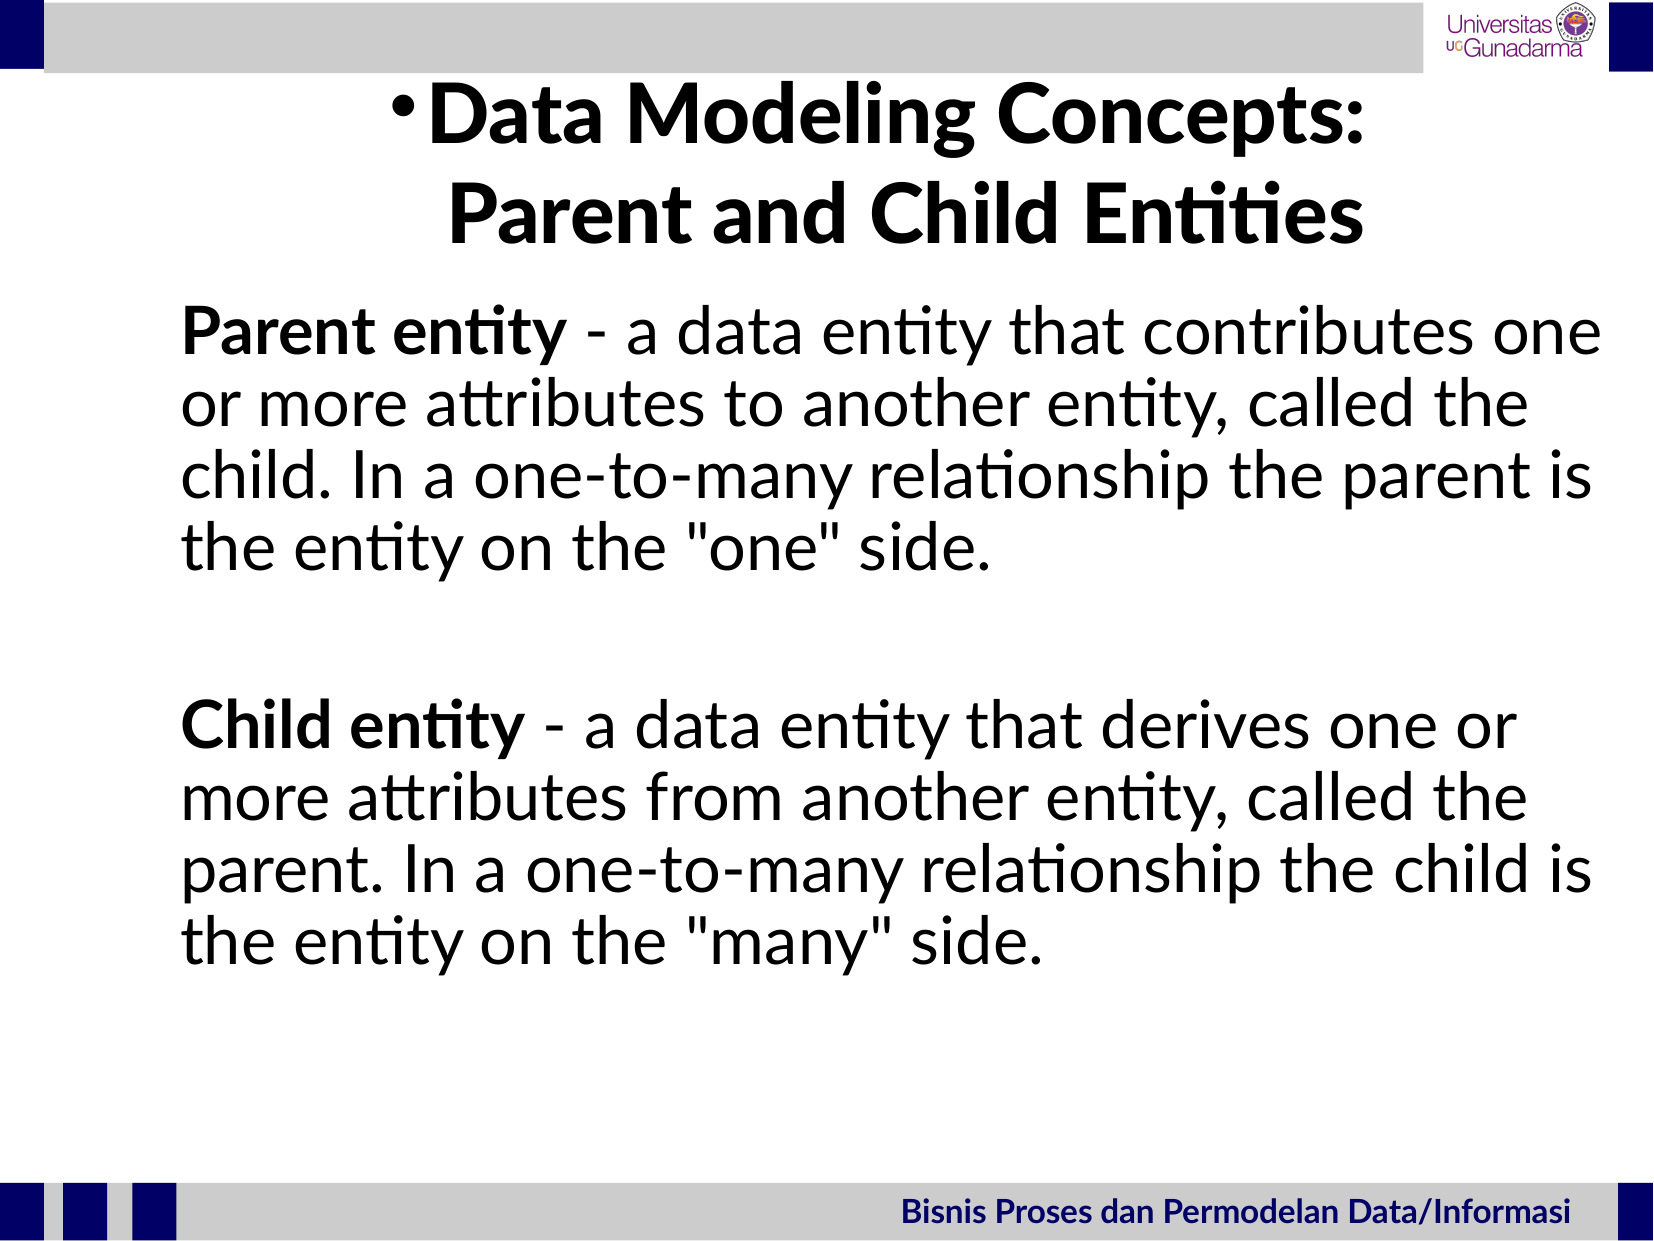

Data Modeling Concepts:
Parent and Child Entities
Parent entity - a data entity that contributes one or more attributes to another entity, called the child. In a one-to-many relationship the parent is the entity on the "one" side.

Child entity - a data entity that derives one or more attributes from another entity, called the parent. In a one-to-many relationship the child is the entity on the "many" side.